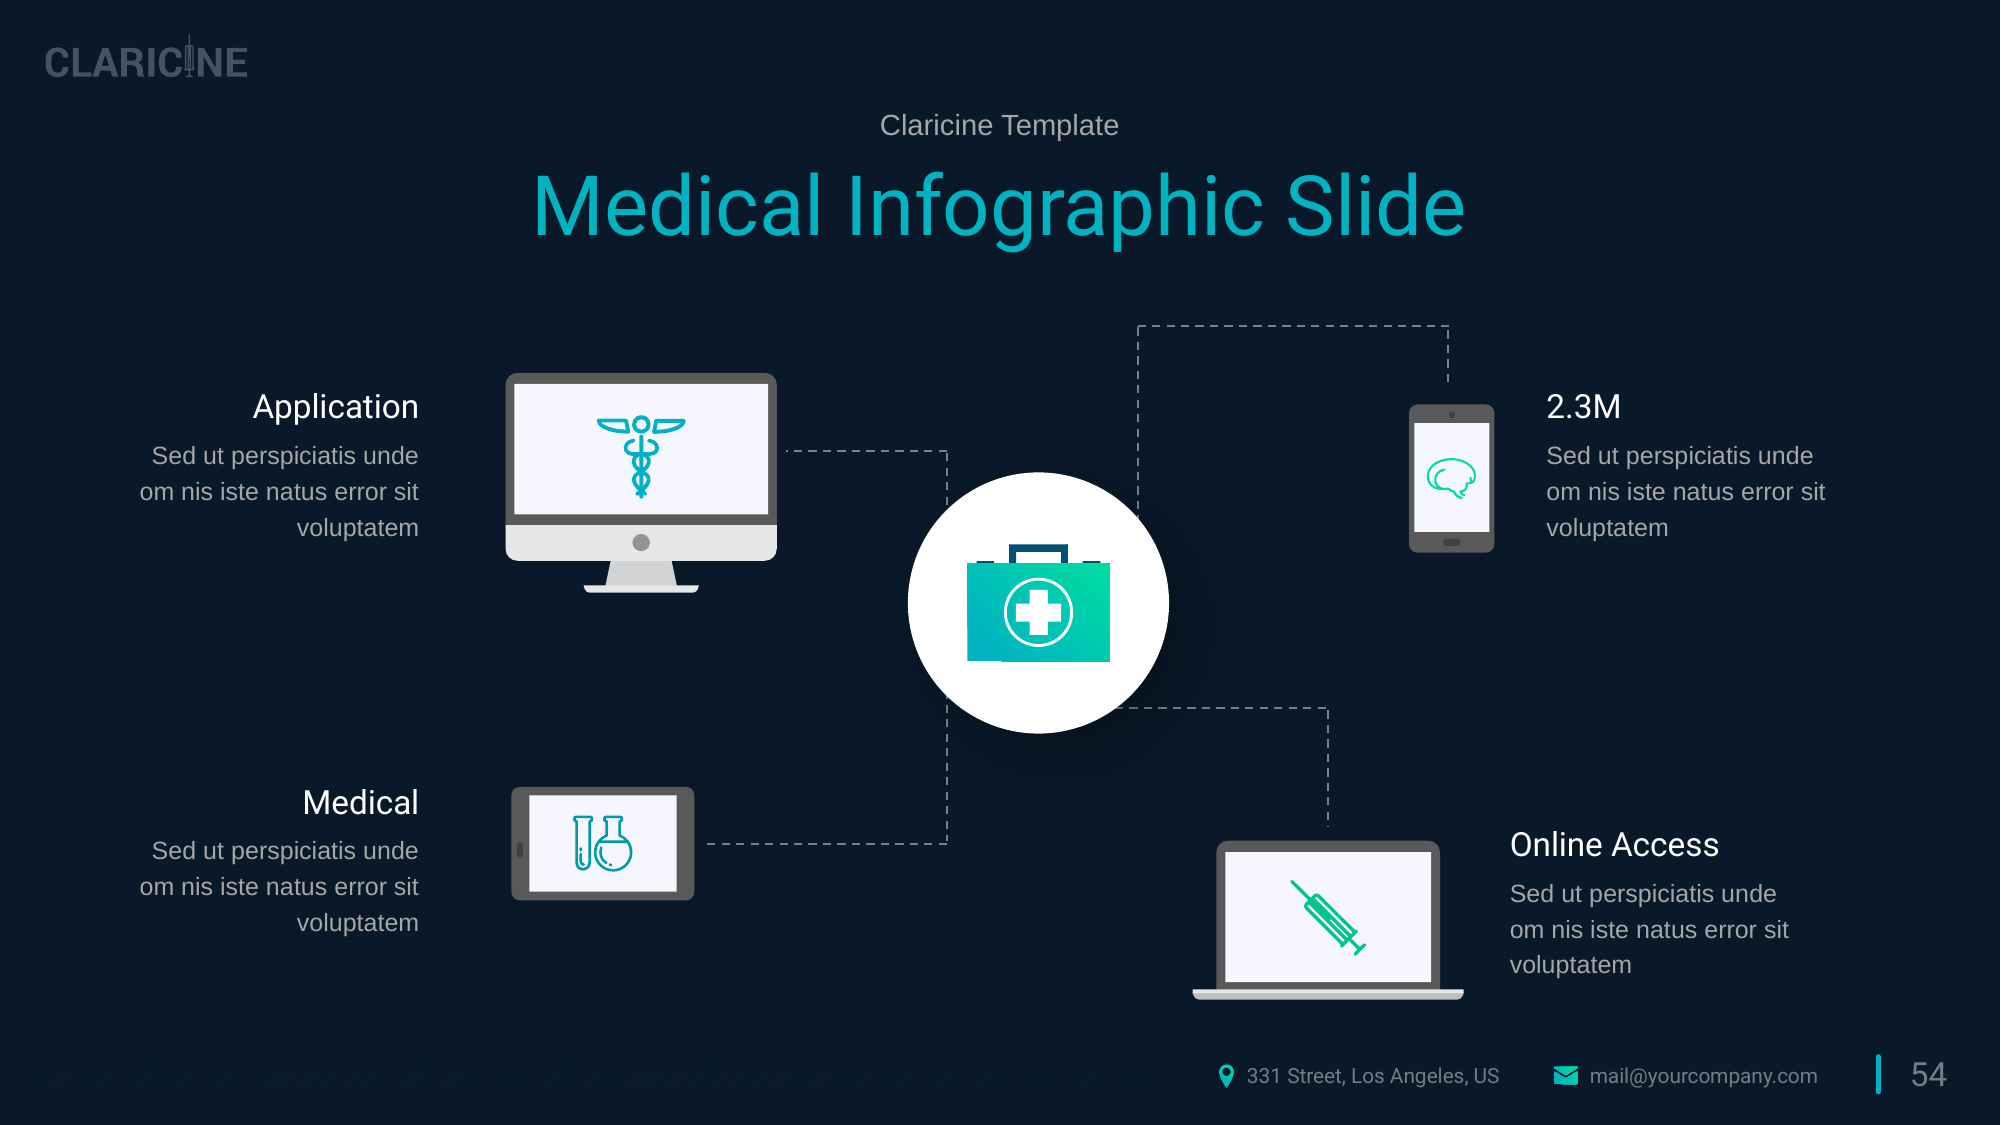

Claricine Template
Medical Infographic Slide

Application
Sed ut perspiciatis unde om nis iste natus error sit voluptatem
2.3M
Sed ut perspiciatis unde om nis iste natus error sit voluptatem

Medical
Sed ut perspiciatis unde om nis iste natus error sit voluptatem

Online Access
Sed ut perspiciatis unde om nis iste natus error sit voluptatem